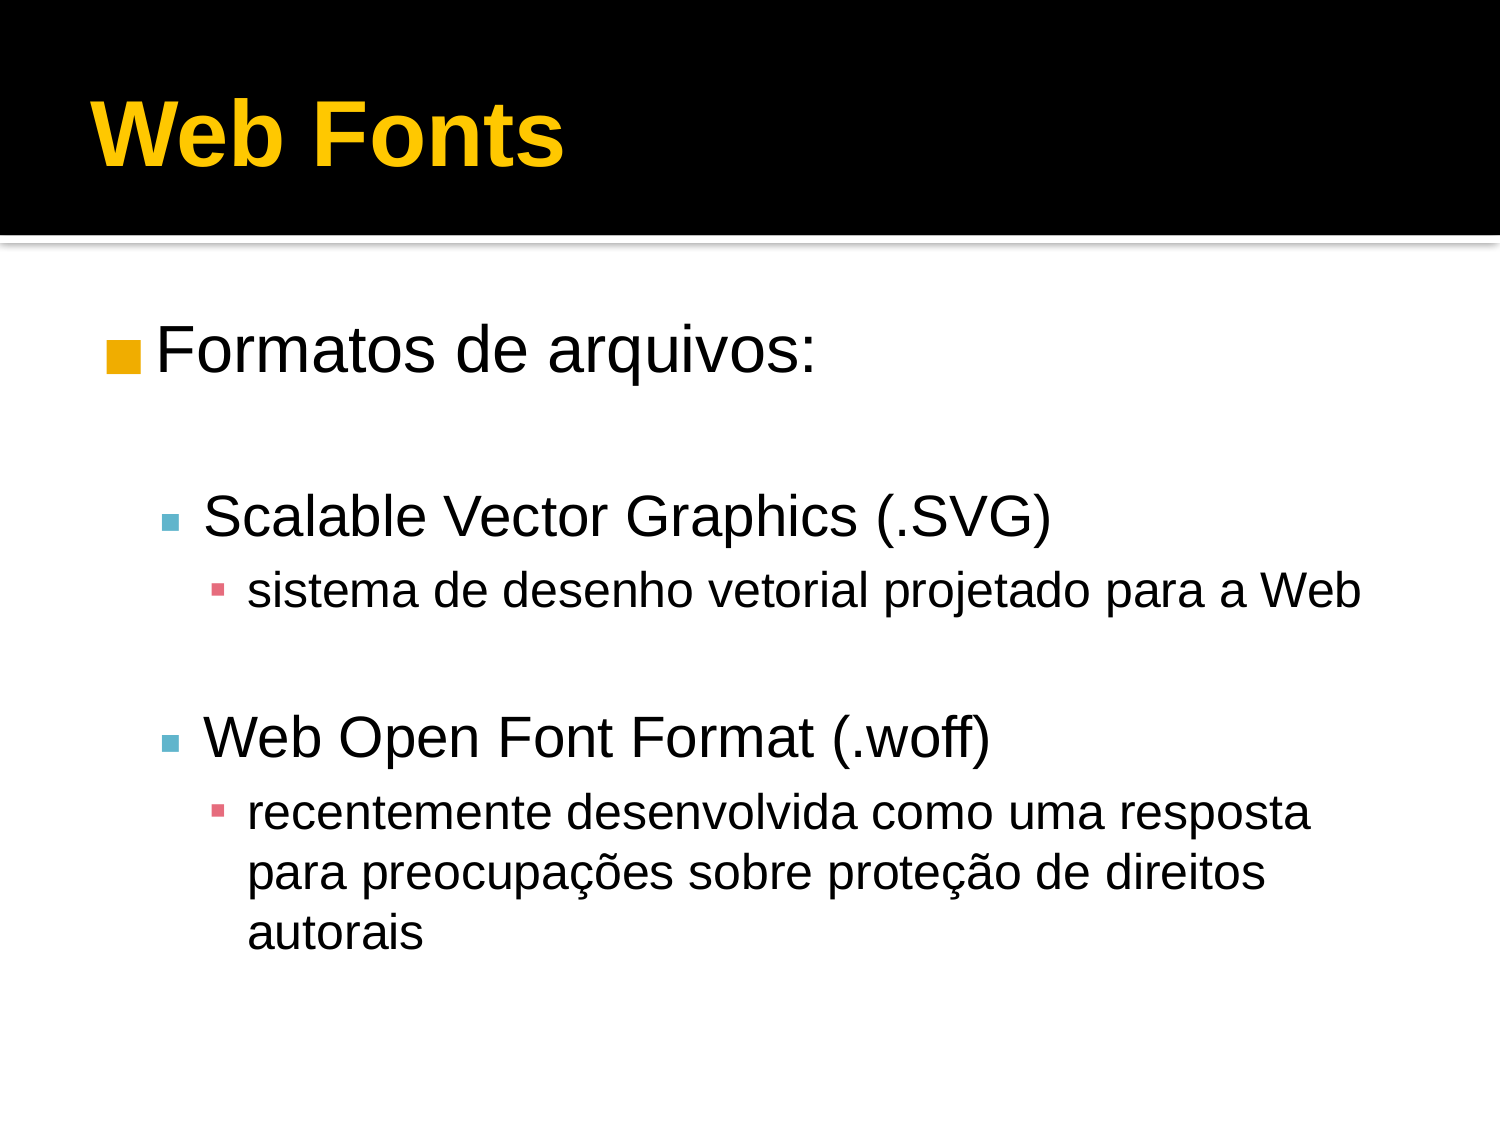

Web Fonts
Formatos de arquivos:

Scalable Vector Graphics (.SVG)
sistema de desenho vetorial projetado para a Web

Web Open Font Format (.woff)
recentemente desenvolvida como uma resposta para preocupações sobre proteção de direitos autorais